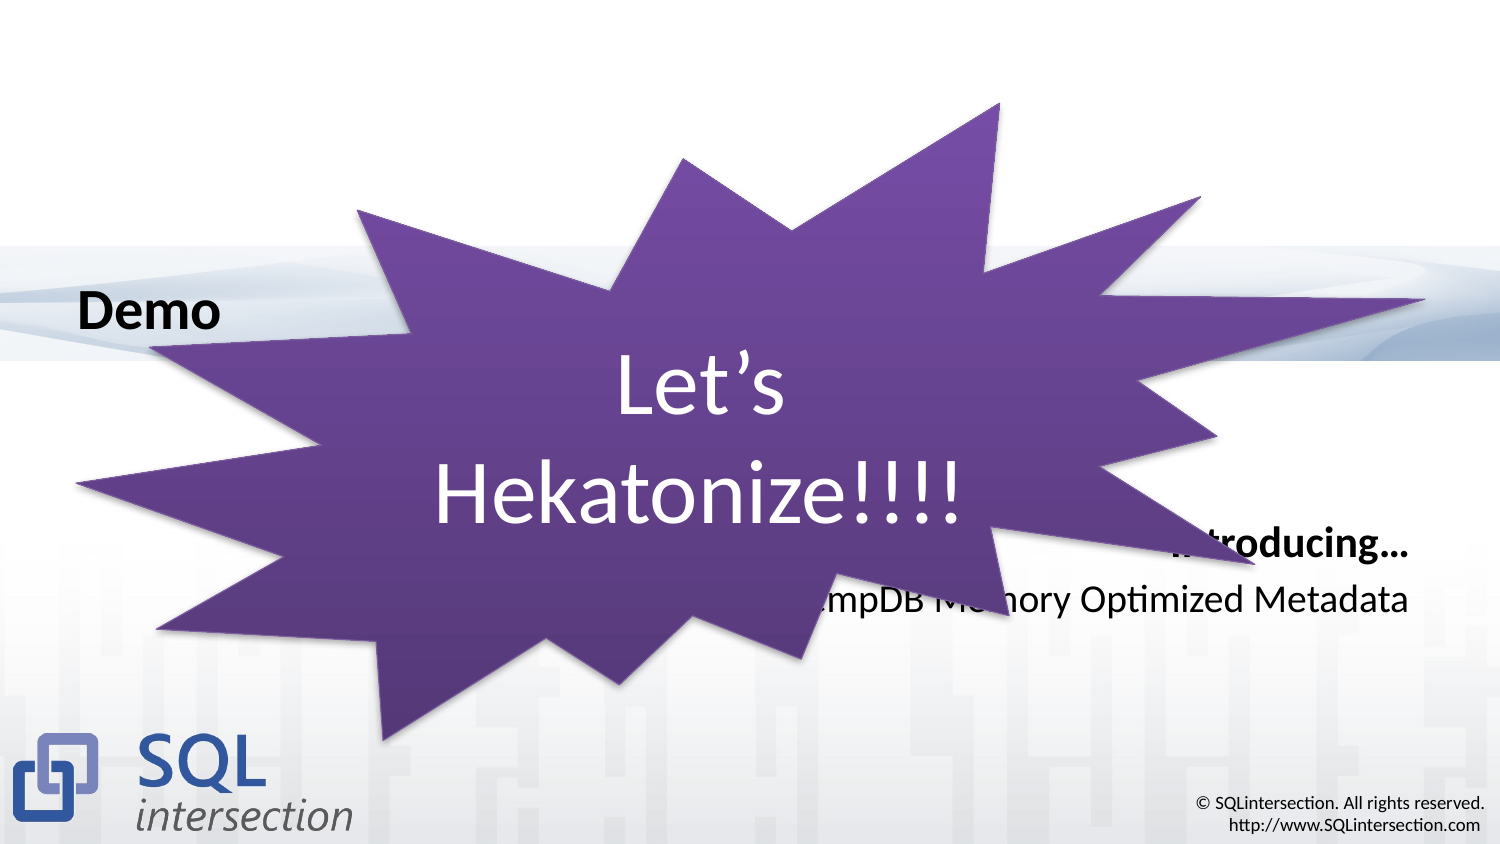

Let’s Hekatonize!!!!

# Demo
Introducing…
	TempDB Memory Optimized Metadata